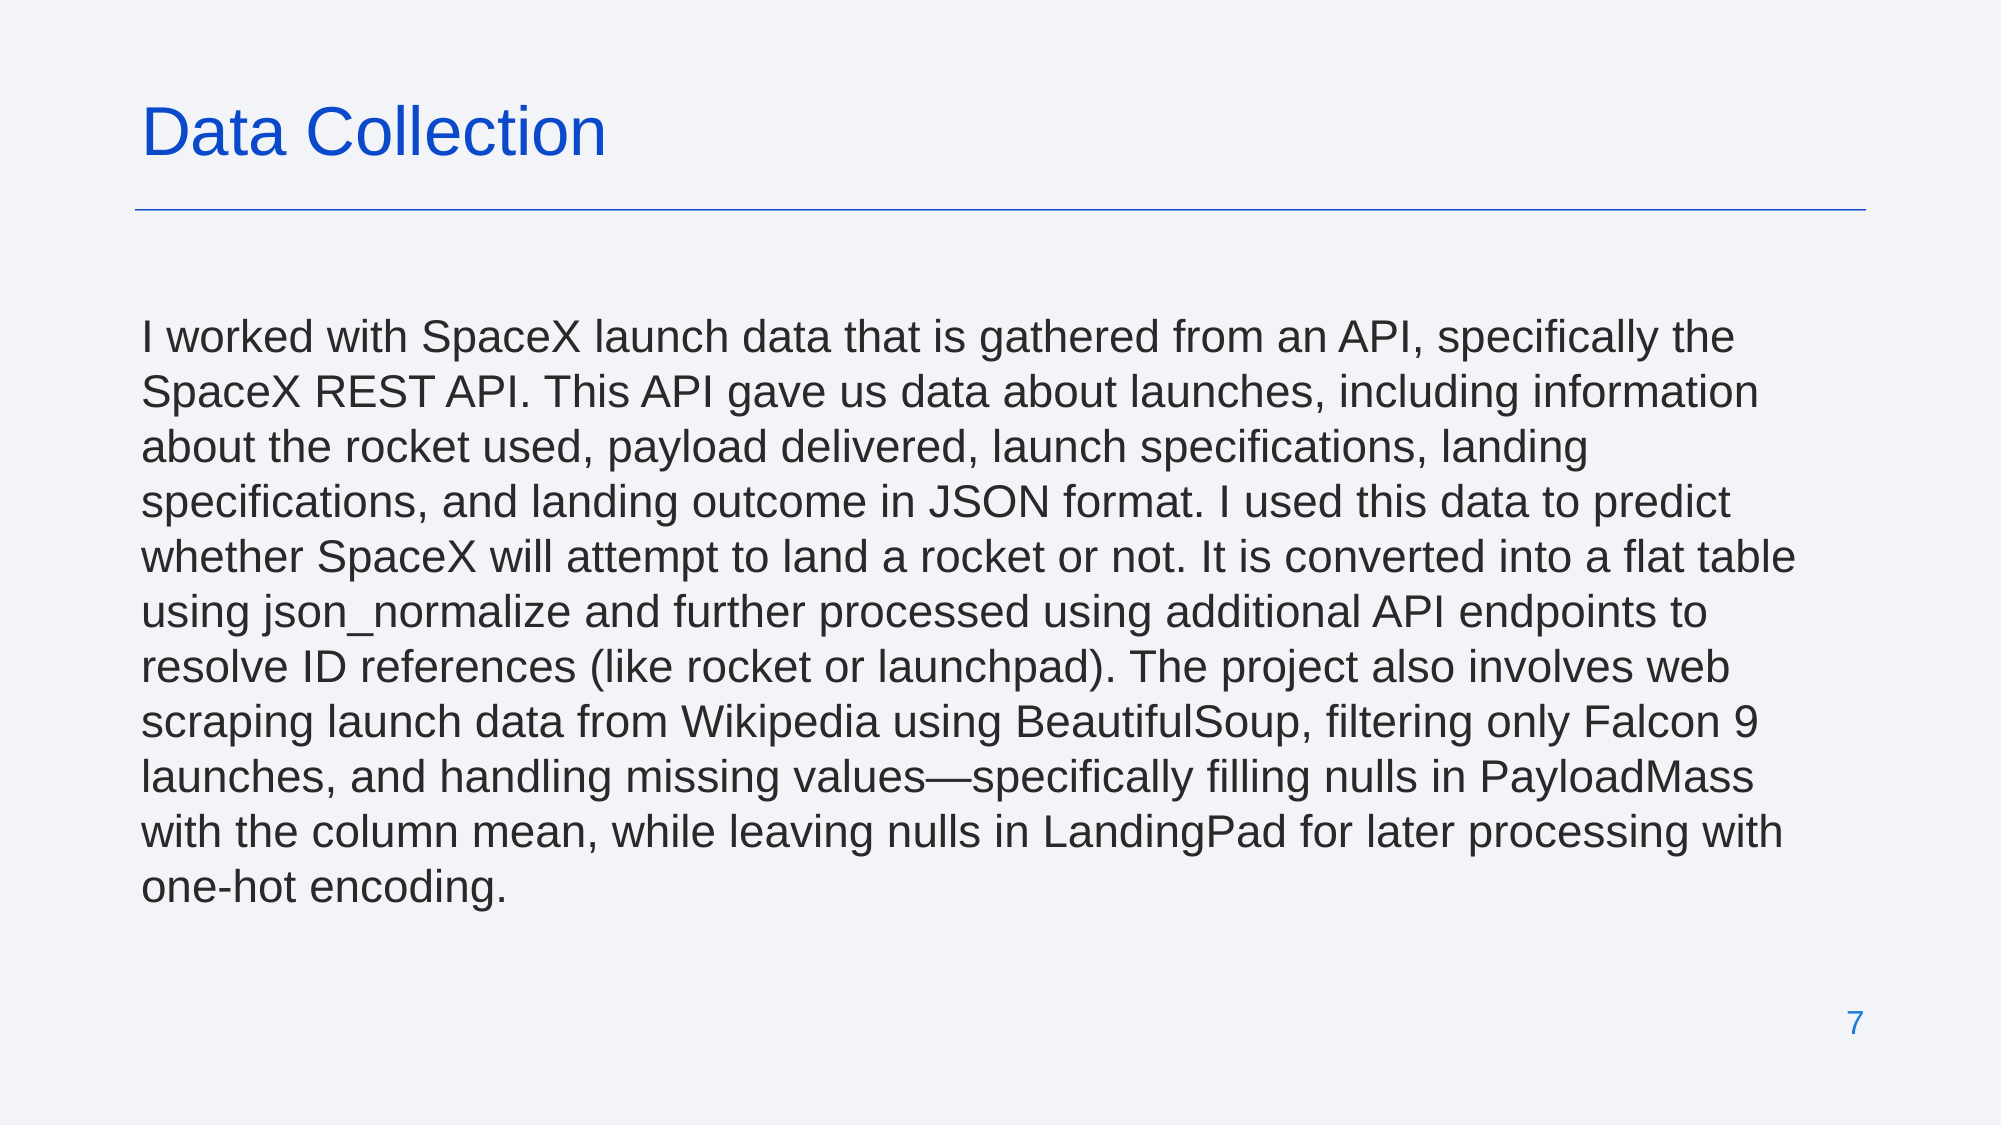

Data Collection
I worked with SpaceX launch data that is gathered from an API, specifically the SpaceX REST API. This API gave us data about launches, including information about the rocket used, payload delivered, launch specifications, landing specifications, and landing outcome in JSON format. I used this data to predict whether SpaceX will attempt to land a rocket or not. It is converted into a flat table using json_normalize and further processed using additional API endpoints to resolve ID references (like rocket or launchpad). The project also involves web scraping launch data from Wikipedia using BeautifulSoup, filtering only Falcon 9 launches, and handling missing values—specifically filling nulls in PayloadMass with the column mean, while leaving nulls in LandingPad for later processing with one-hot encoding.

7